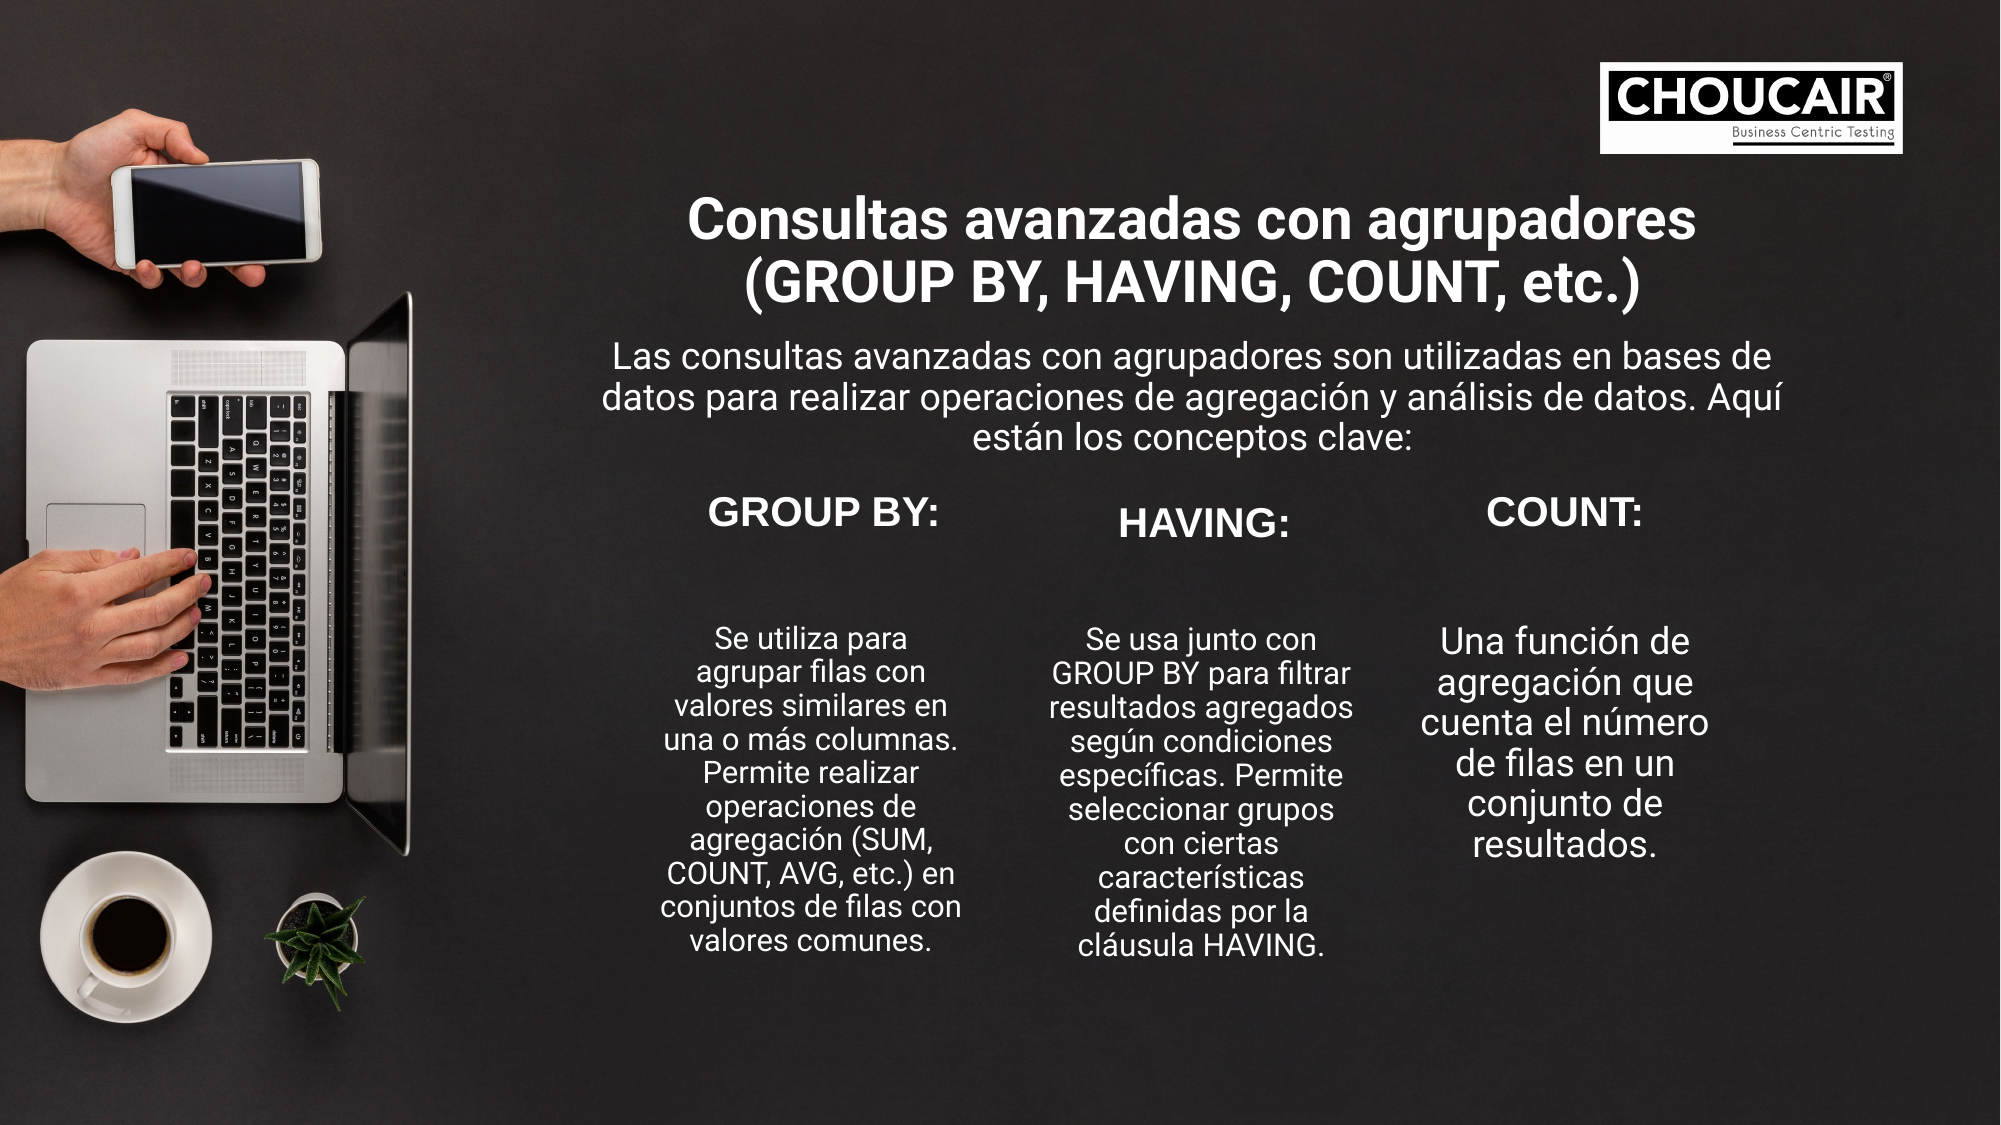

Consultas avanzadas con agrupadores (GROUP BY, HAVING, COUNT, etc.)
Las consultas avanzadas con agrupadores son utilizadas en bases de datos para realizar operaciones de agregación y análisis de datos. Aquí están los conceptos clave:
GROUP BY:
COUNT:
HAVING:
Se utiliza para agrupar filas con valores similares en una o más columnas. Permite realizar operaciones de agregación (SUM, COUNT, AVG, etc.) en conjuntos de filas con valores comunes.
Una función de agregación que cuenta el número de filas en un conjunto de resultados.
Se usa junto con GROUP BY para filtrar resultados agregados según condiciones específicas. Permite seleccionar grupos con ciertas características definidas por la cláusula HAVING.